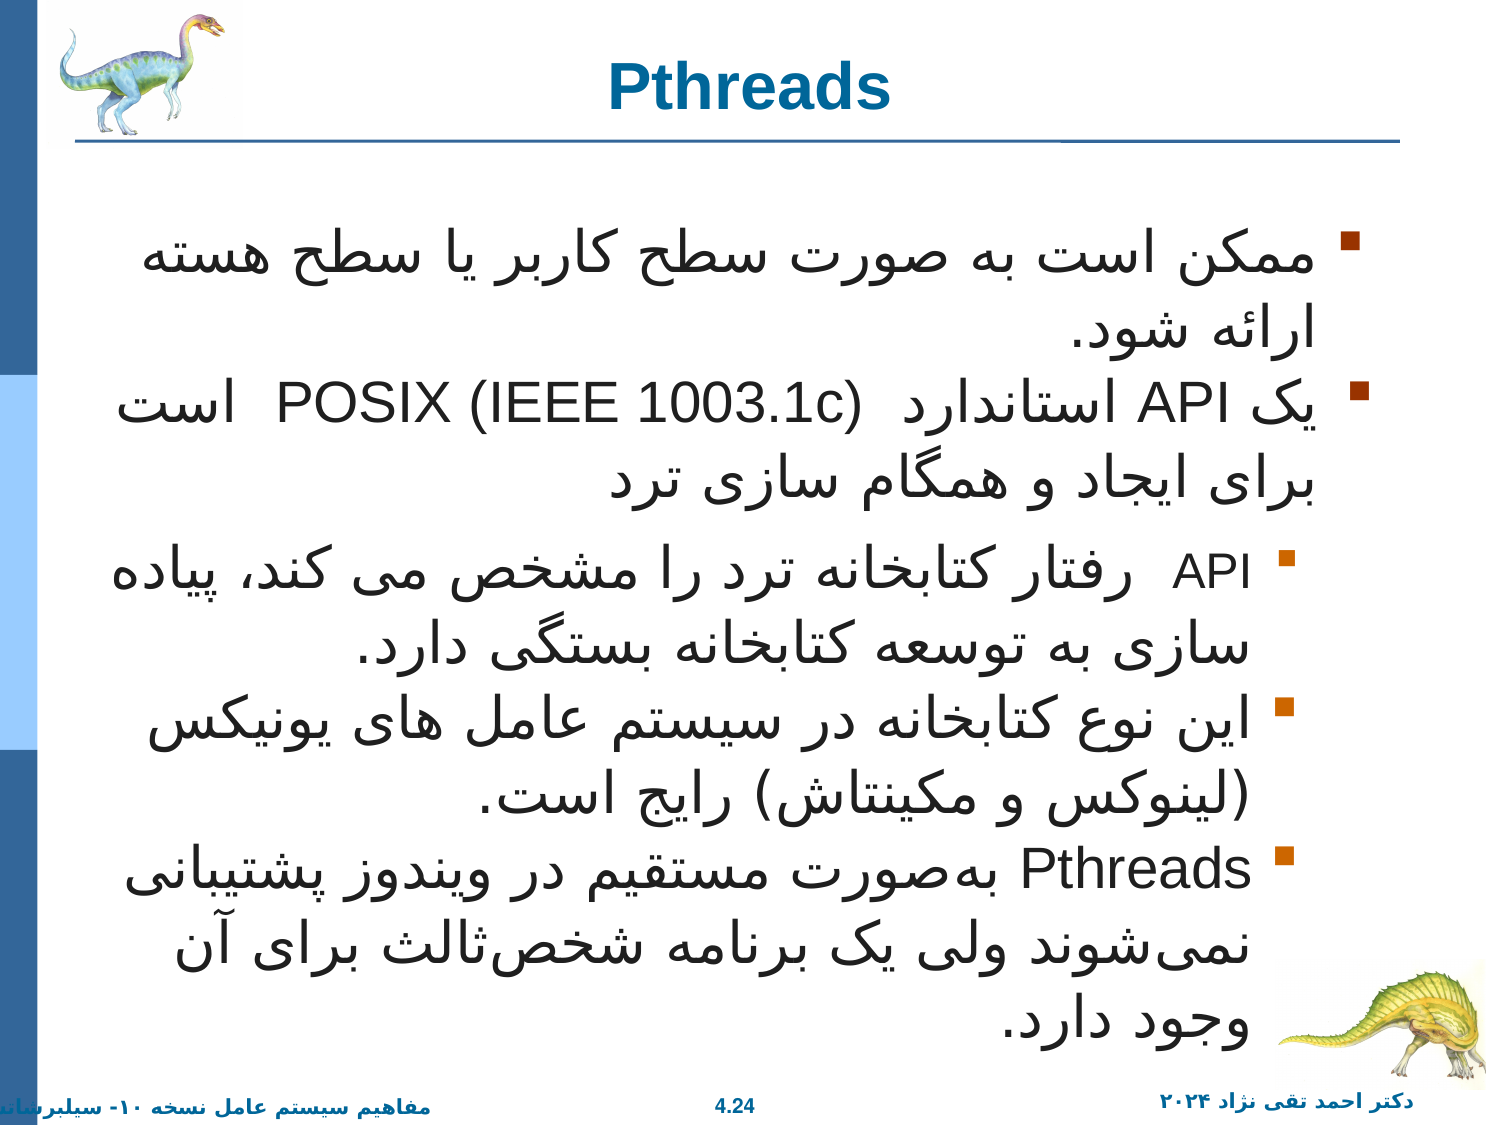

# Pthreads
ممکن است به صورت سطح کاربر یا سطح هسته ارائه شود.
یک API استاندارد  POSIX (IEEE 1003.1c)  است برای ایجاد و همگام سازی ترد
API  رفتار کتابخانه ترد را مشخص می کند، پیاده سازی به توسعه کتابخانه بستگی دارد.
این نوع کتابخانه در سیستم عامل های یونیکس (لینوکس و مکینتاش) رایج است.
Pthreads به‌صورت مستقیم در ویندوز پشتیبانی نمی‌شوند ولی یک برنامه شخص‌ثالث برای آن وجود دارد.